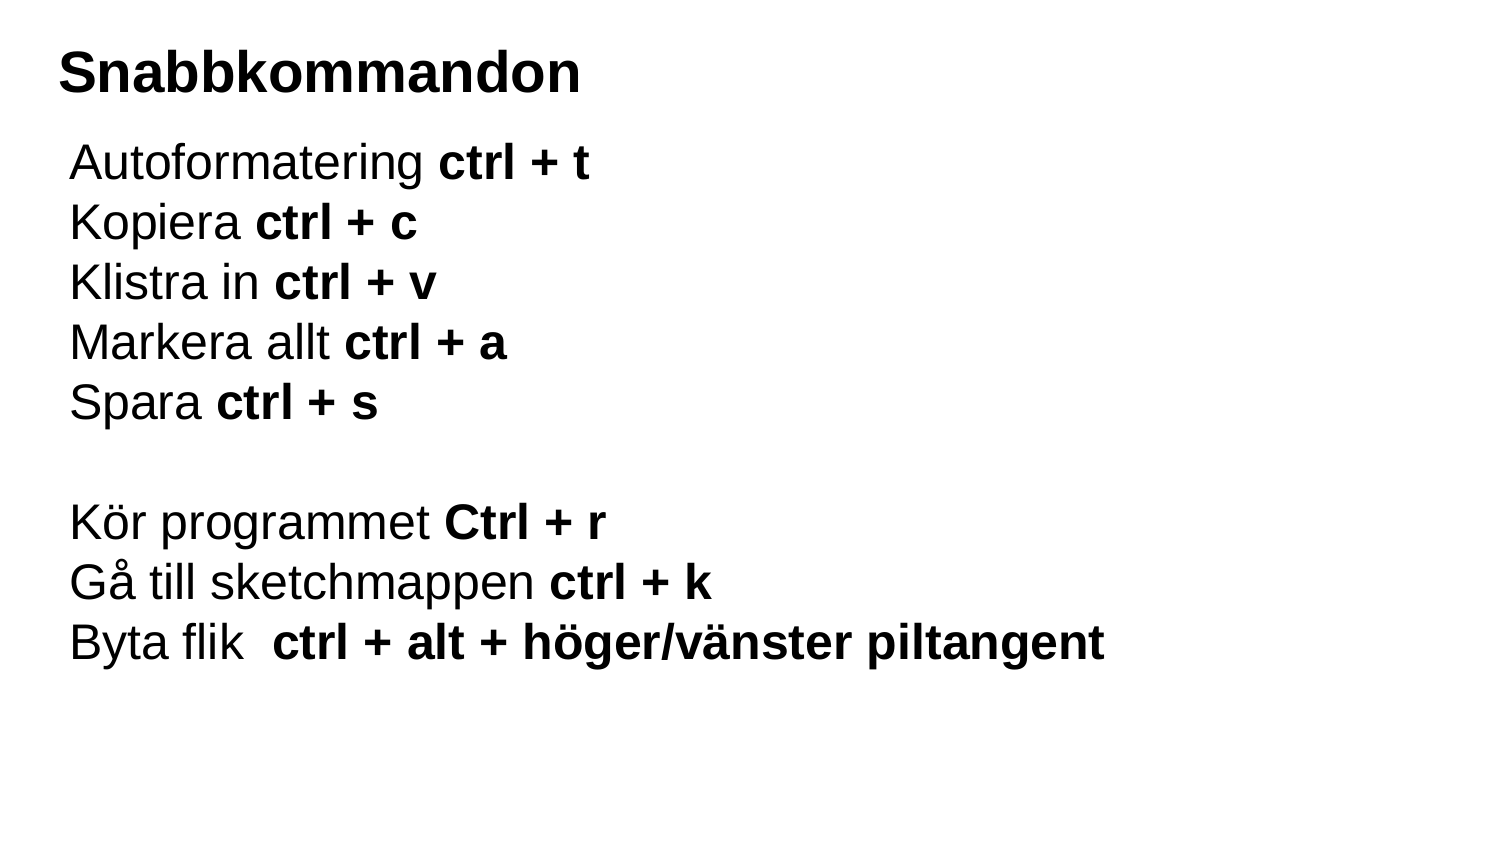

Snabbkommandon
Autoformatering ctrl + t
Kopiera ctrl + c
Klistra in ctrl + v
Markera allt ctrl + a
Spara ctrl + s

Kör programmet Ctrl + r
Gå till sketchmappen ctrl + k
Byta flik  ctrl + alt + höger/vänster piltangent